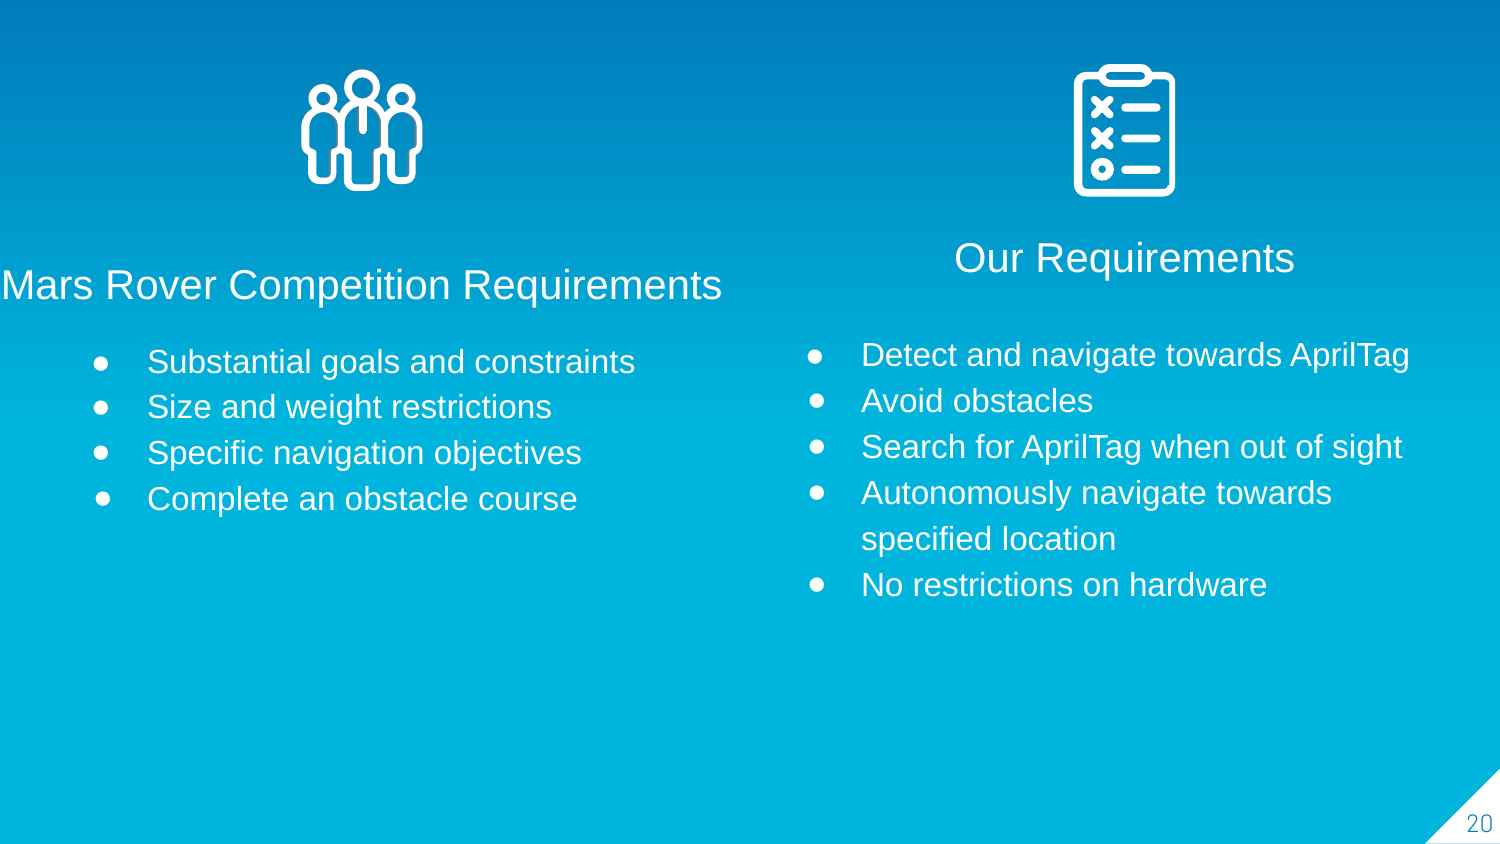

Mars Rover Competition Requirements
Our Requirements
Detect and navigate towards AprilTag
Avoid obstacles
Search for AprilTag when out of sight
Autonomously navigate towards specified location
No restrictions on hardware
Substantial goals and constraints
Size and weight restrictions
Specific navigation objectives
Complete an obstacle course
20